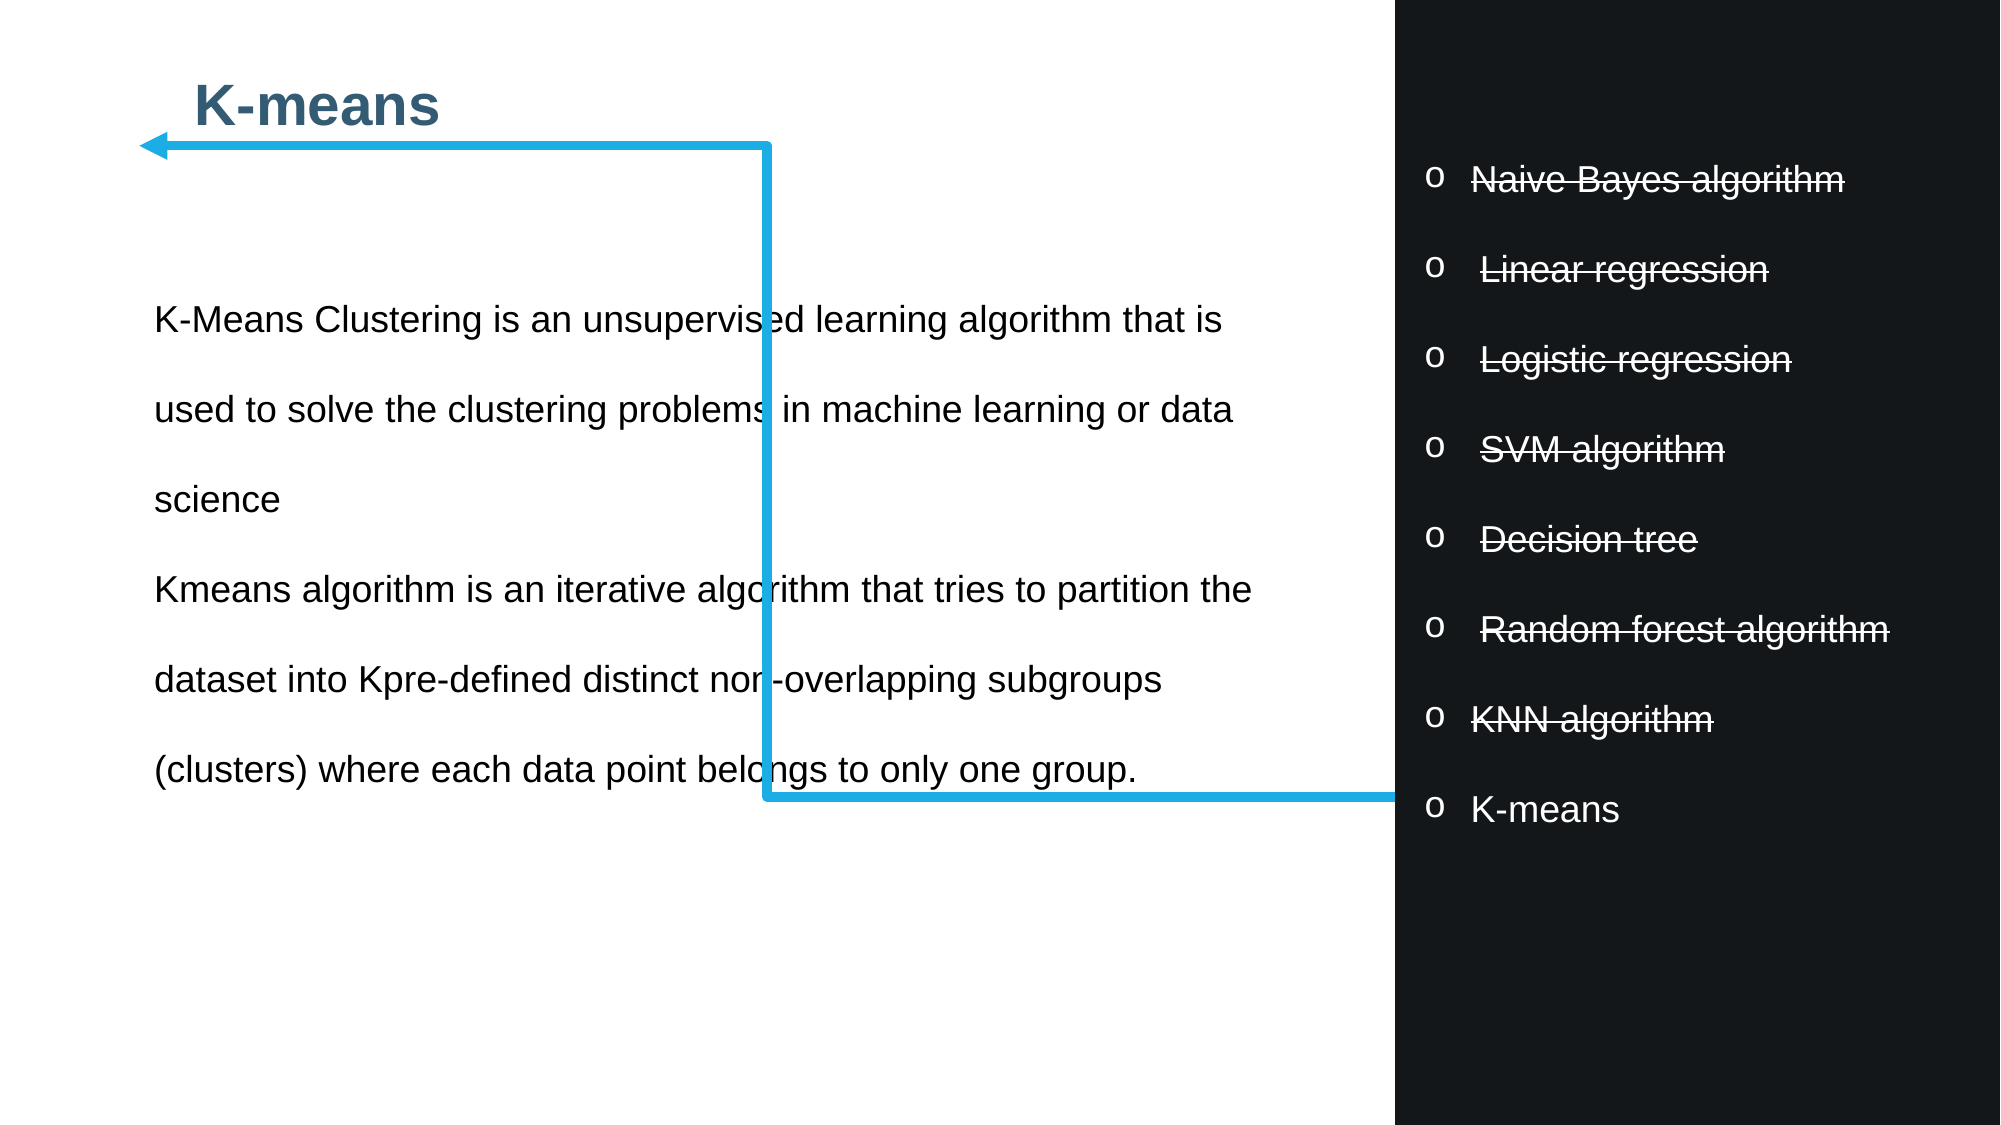

K-means
Naive Bayes algorithm
Linear regression
Logistic regression
SVM algorithm
Decision tree
Random forest algorithm
KNN algorithm
K-means

K-Means Clustering is an unsupervised learning algorithm that is used to solve the clustering problems in machine learning or data science
Kmeans algorithm is an iterative algorithm that tries to partition the dataset into Kpre-defined distinct non-overlapping subgroups (clusters) where each data point belongs to only one group.